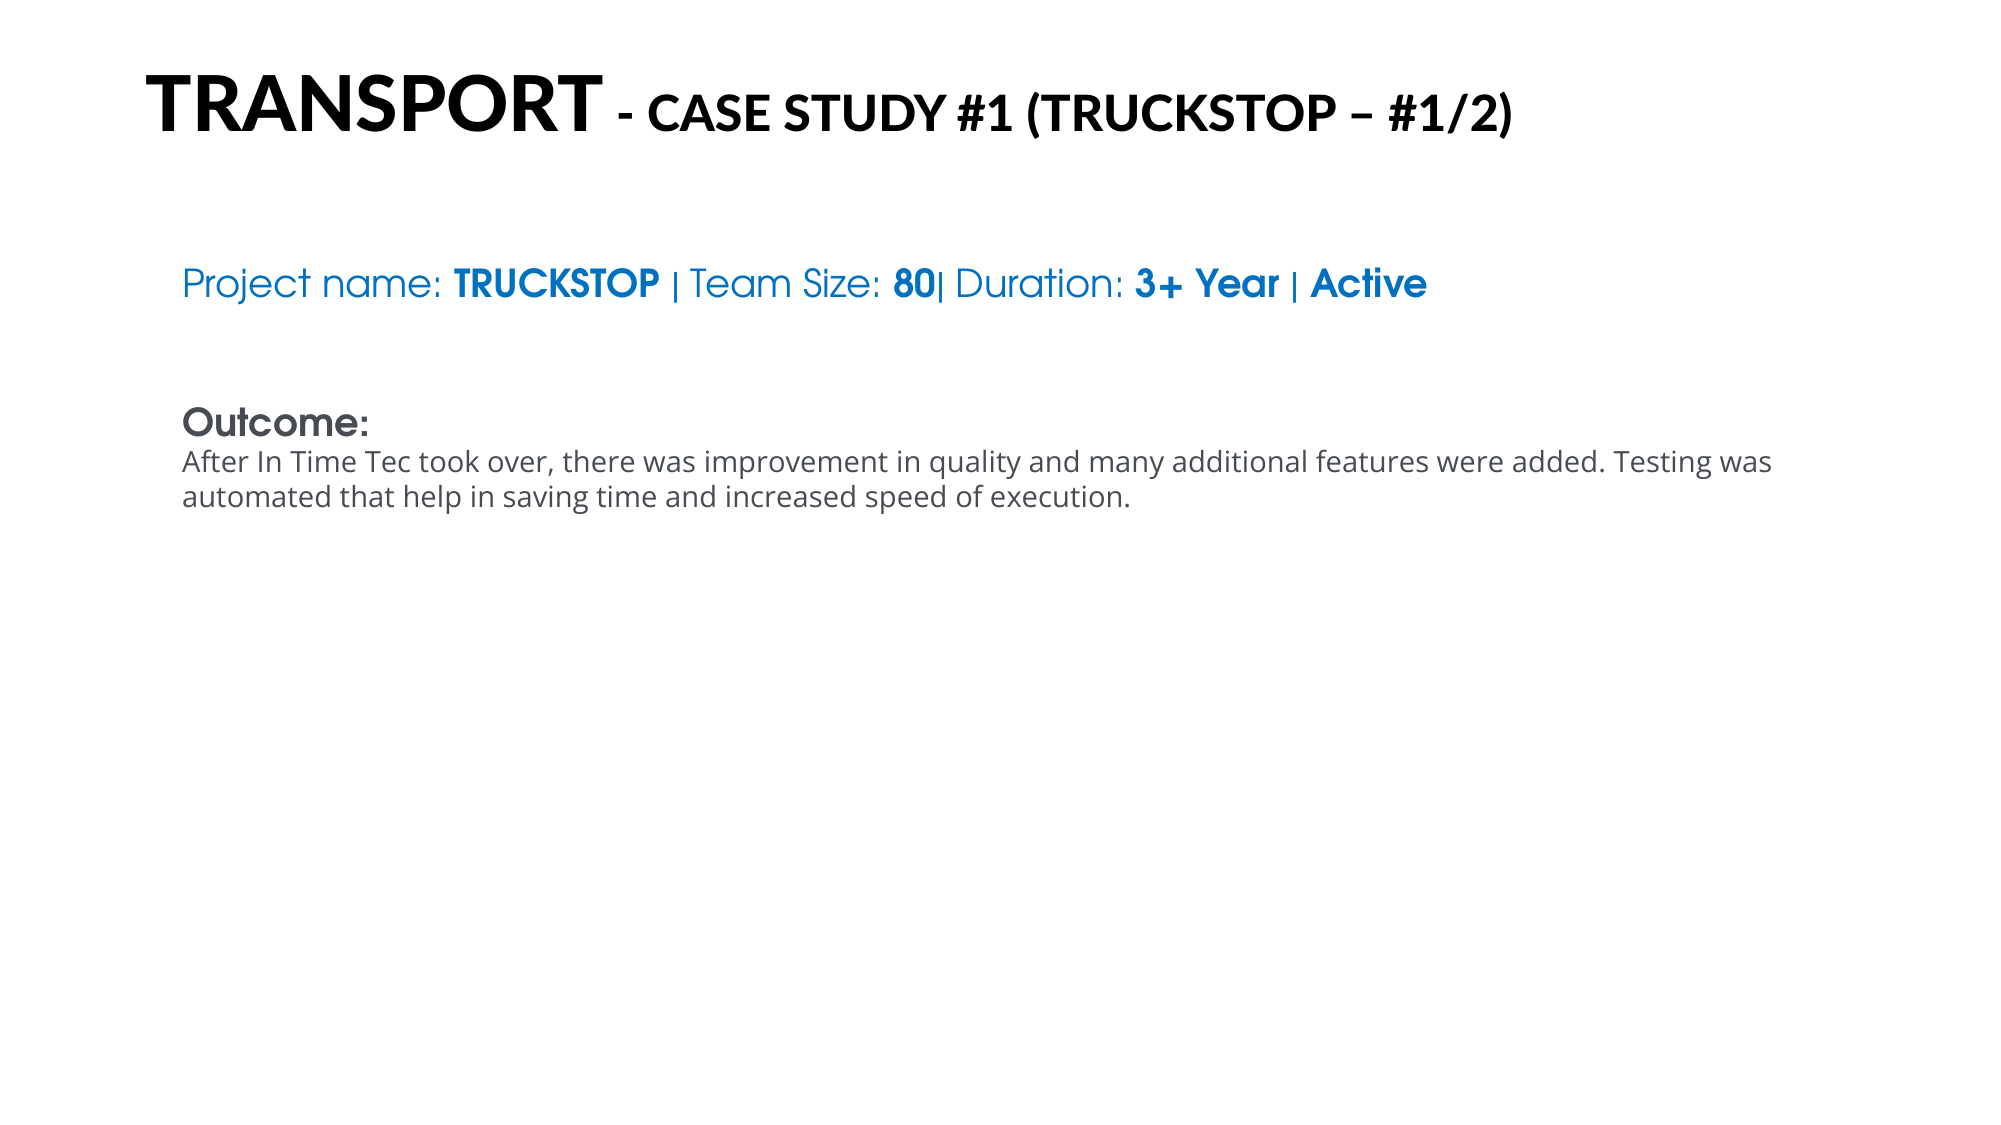

# TRANSPORT - CASE STUDY #1 (TRUCKSTOP – #1/2)
Project name: TRUCKSTOP | Team Size: 80| Duration: 3+ Year | Active

Outcome:
After In Time Tec took over, there was improvement in quality and many additional features were added. Testing was automated that help in saving time and increased speed of execution.